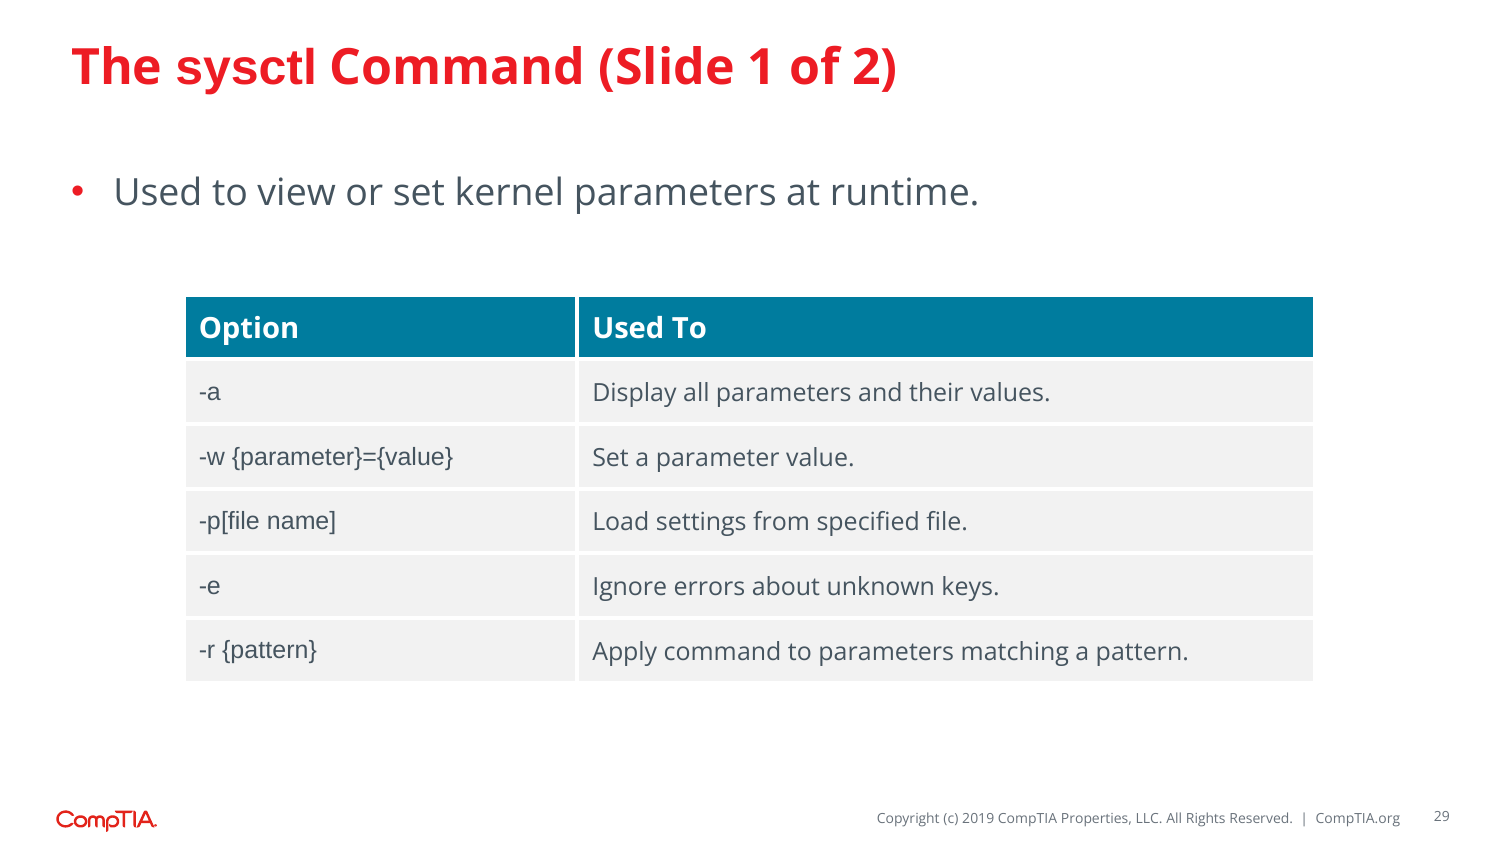

# The sysctl Command (Slide 1 of 2)
Used to view or set kernel parameters at runtime.
| Option | Used To |
| --- | --- |
| -a | Display all parameters and their values. |
| -w {parameter}={value} | Set a parameter value. |
| -p[file name] | Load settings from specified file. |
| -e | Ignore errors about unknown keys. |
| -r {pattern} | Apply command to parameters matching a pattern. |
29